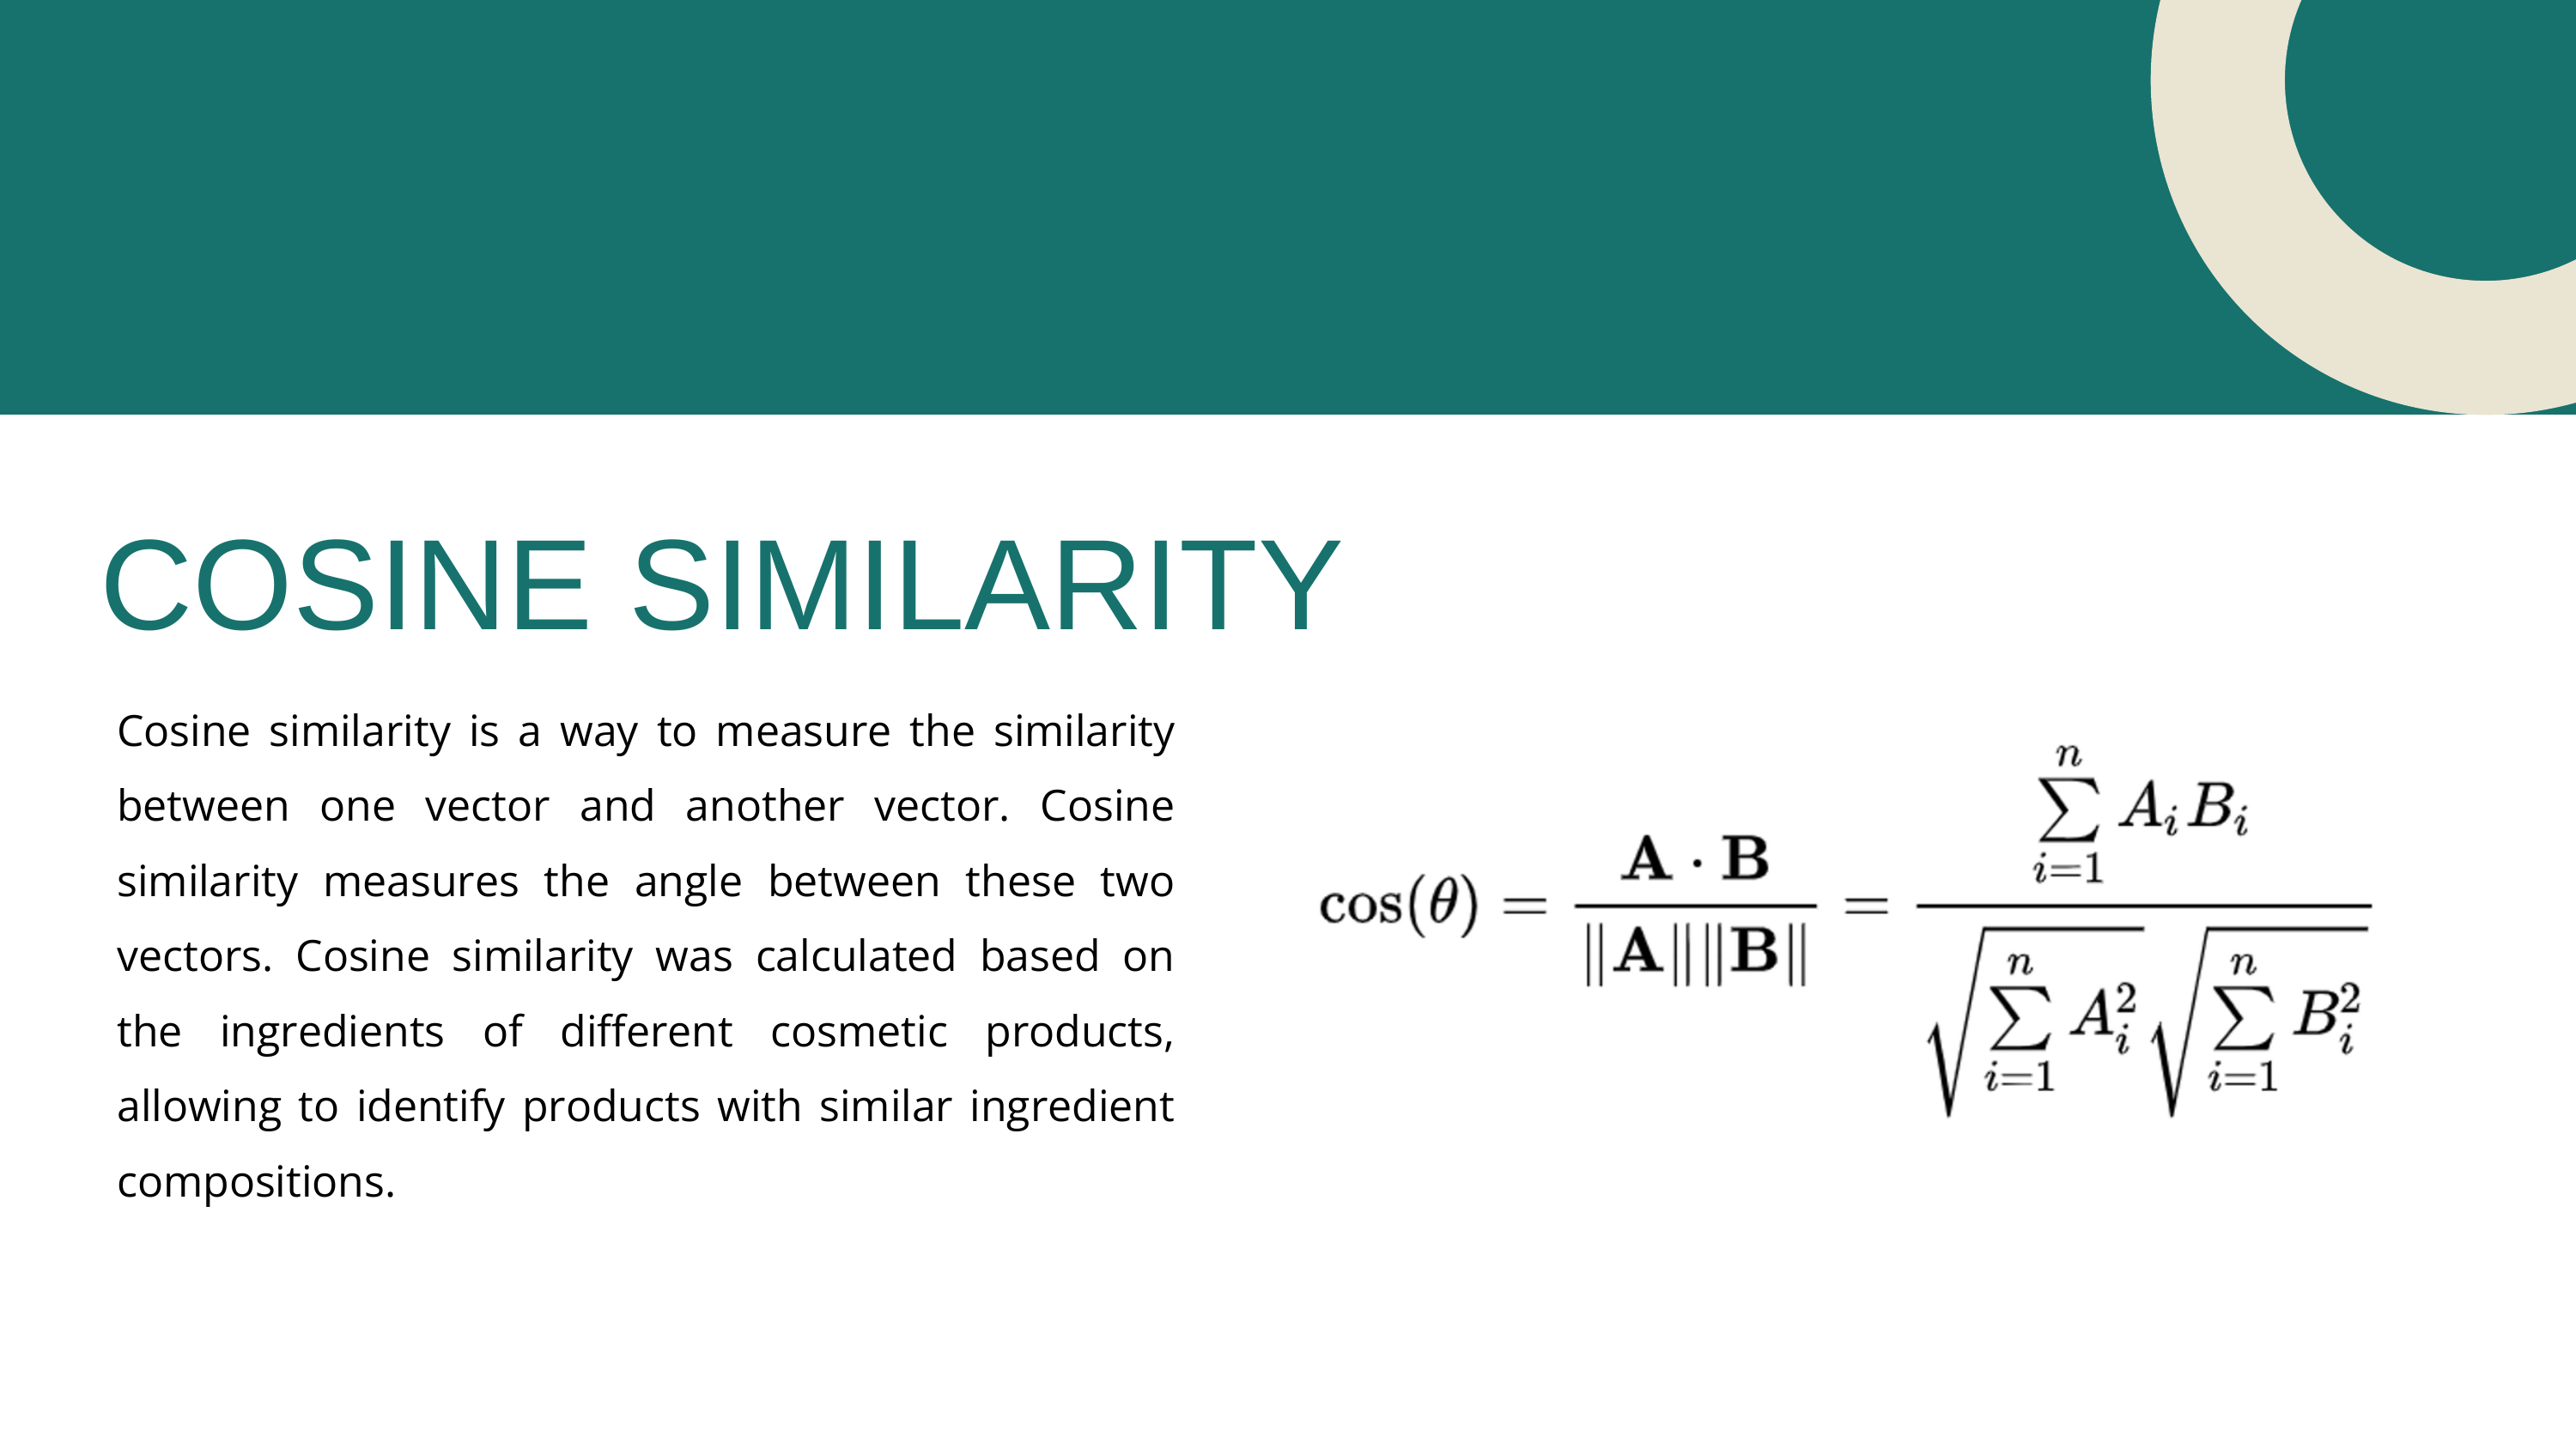

COSINE SIMILARITY
Cosine similarity is a way to measure the similarity between one vector and another vector. Cosine similarity measures the angle between these two vectors. Cosine similarity was calculated based on the ingredients of different cosmetic products, allowing to identify products with similar ingredient compositions.